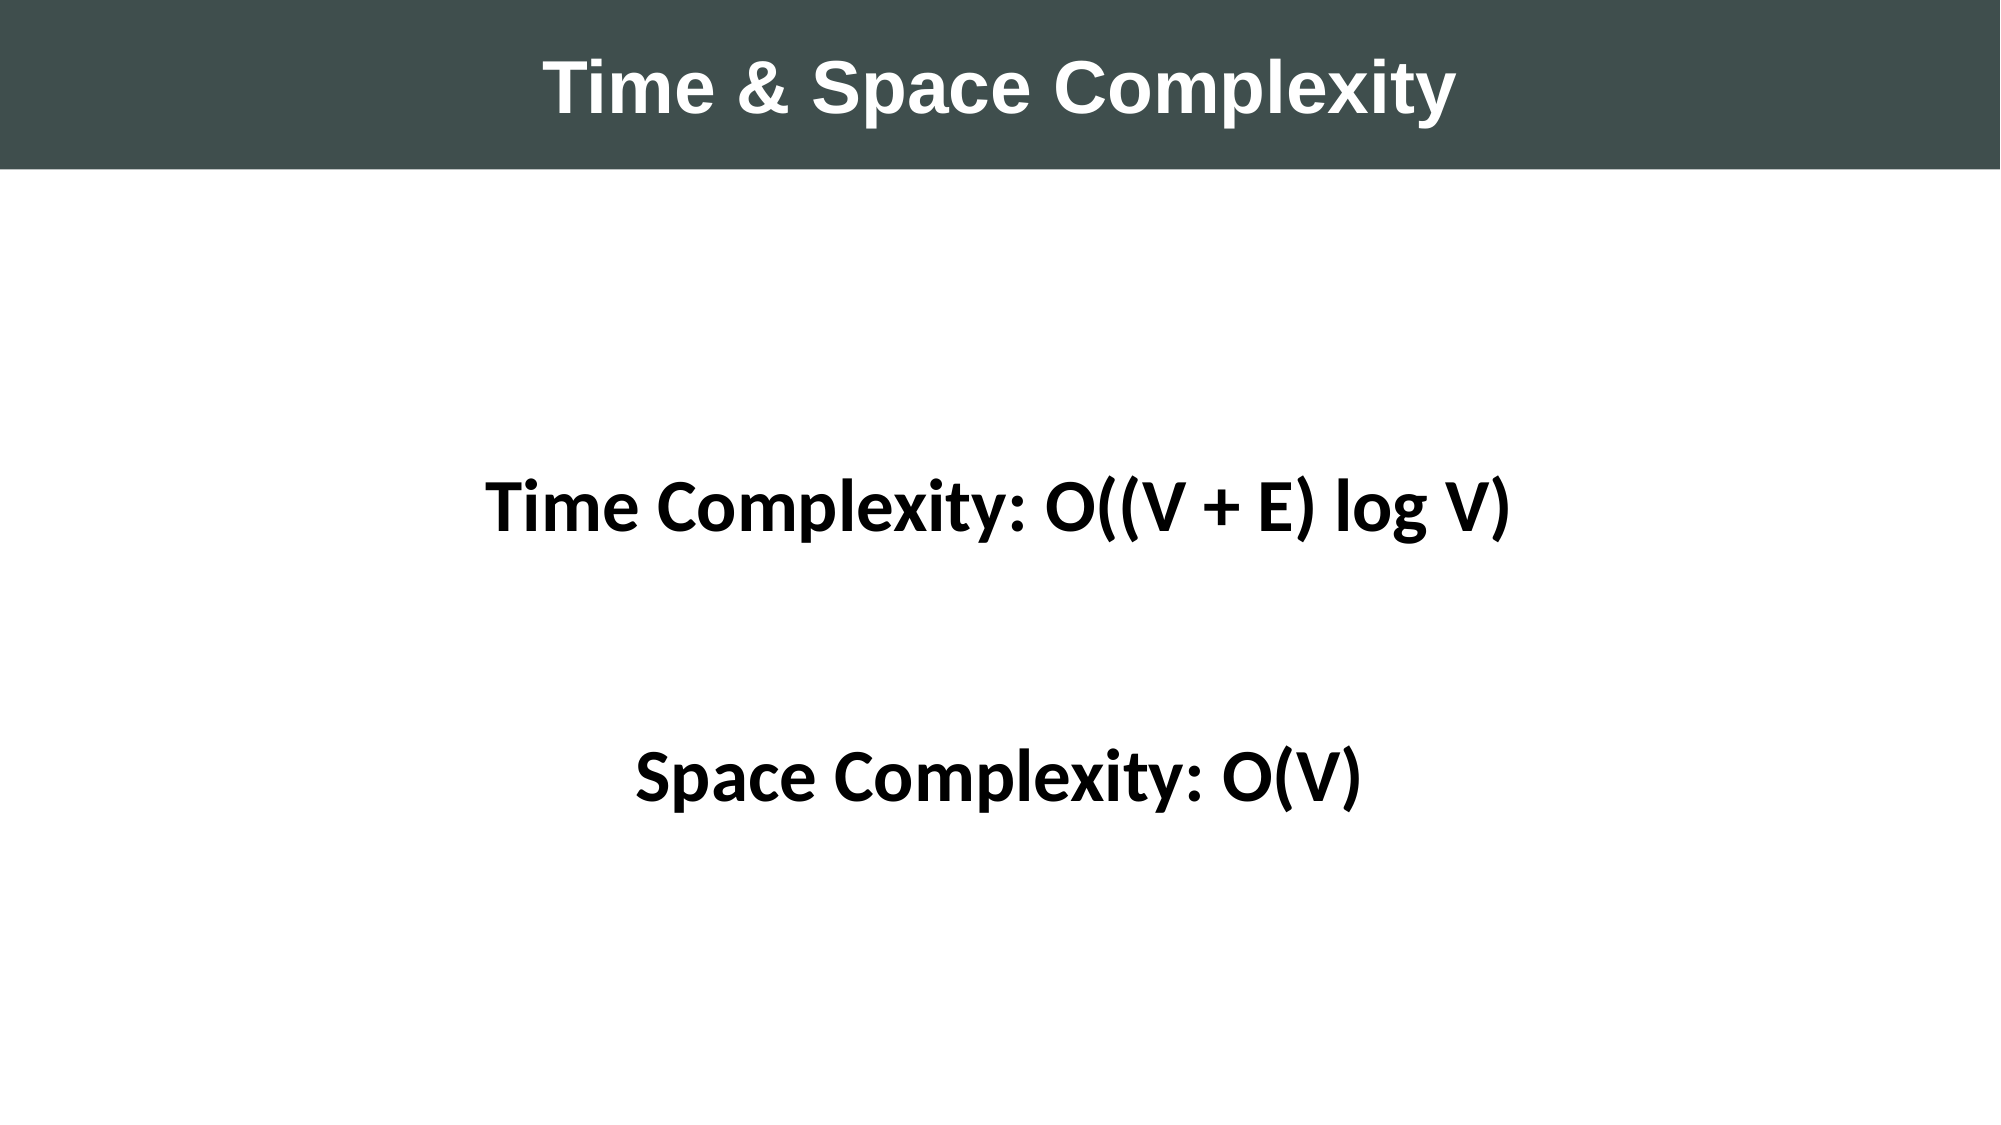

Time & Space Complexity
Time Complexity: O((V + E) log V)

Space Complexity: O(V)